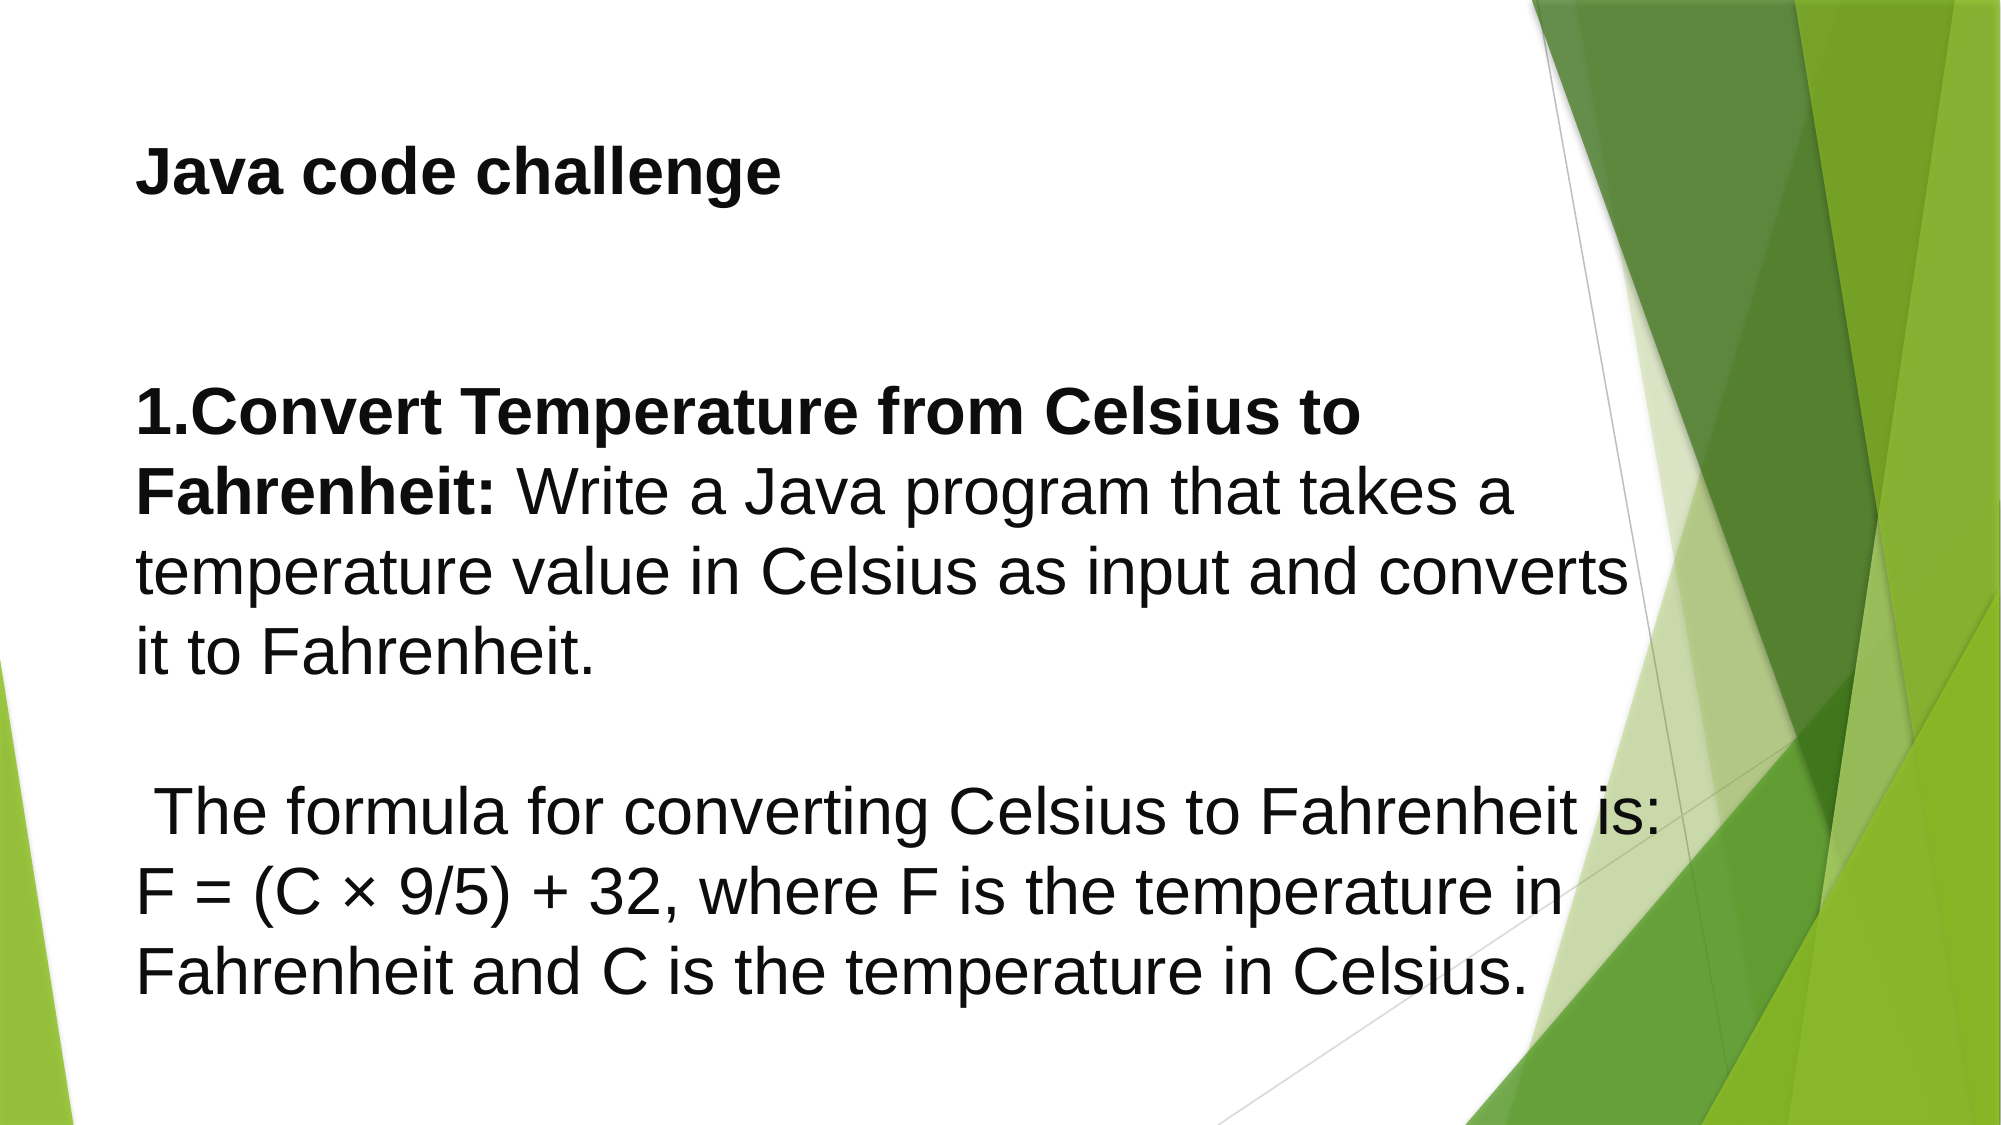

Java code challenge

Convert Temperature from Celsius to Fahrenheit: Write a Java program that takes a temperature value in Celsius as input and converts it to Fahrenheit.

 The formula for converting Celsius to Fahrenheit is: F = (C × 9/5) + 32, where F is the temperature in Fahrenheit and C is the temperature in Celsius.